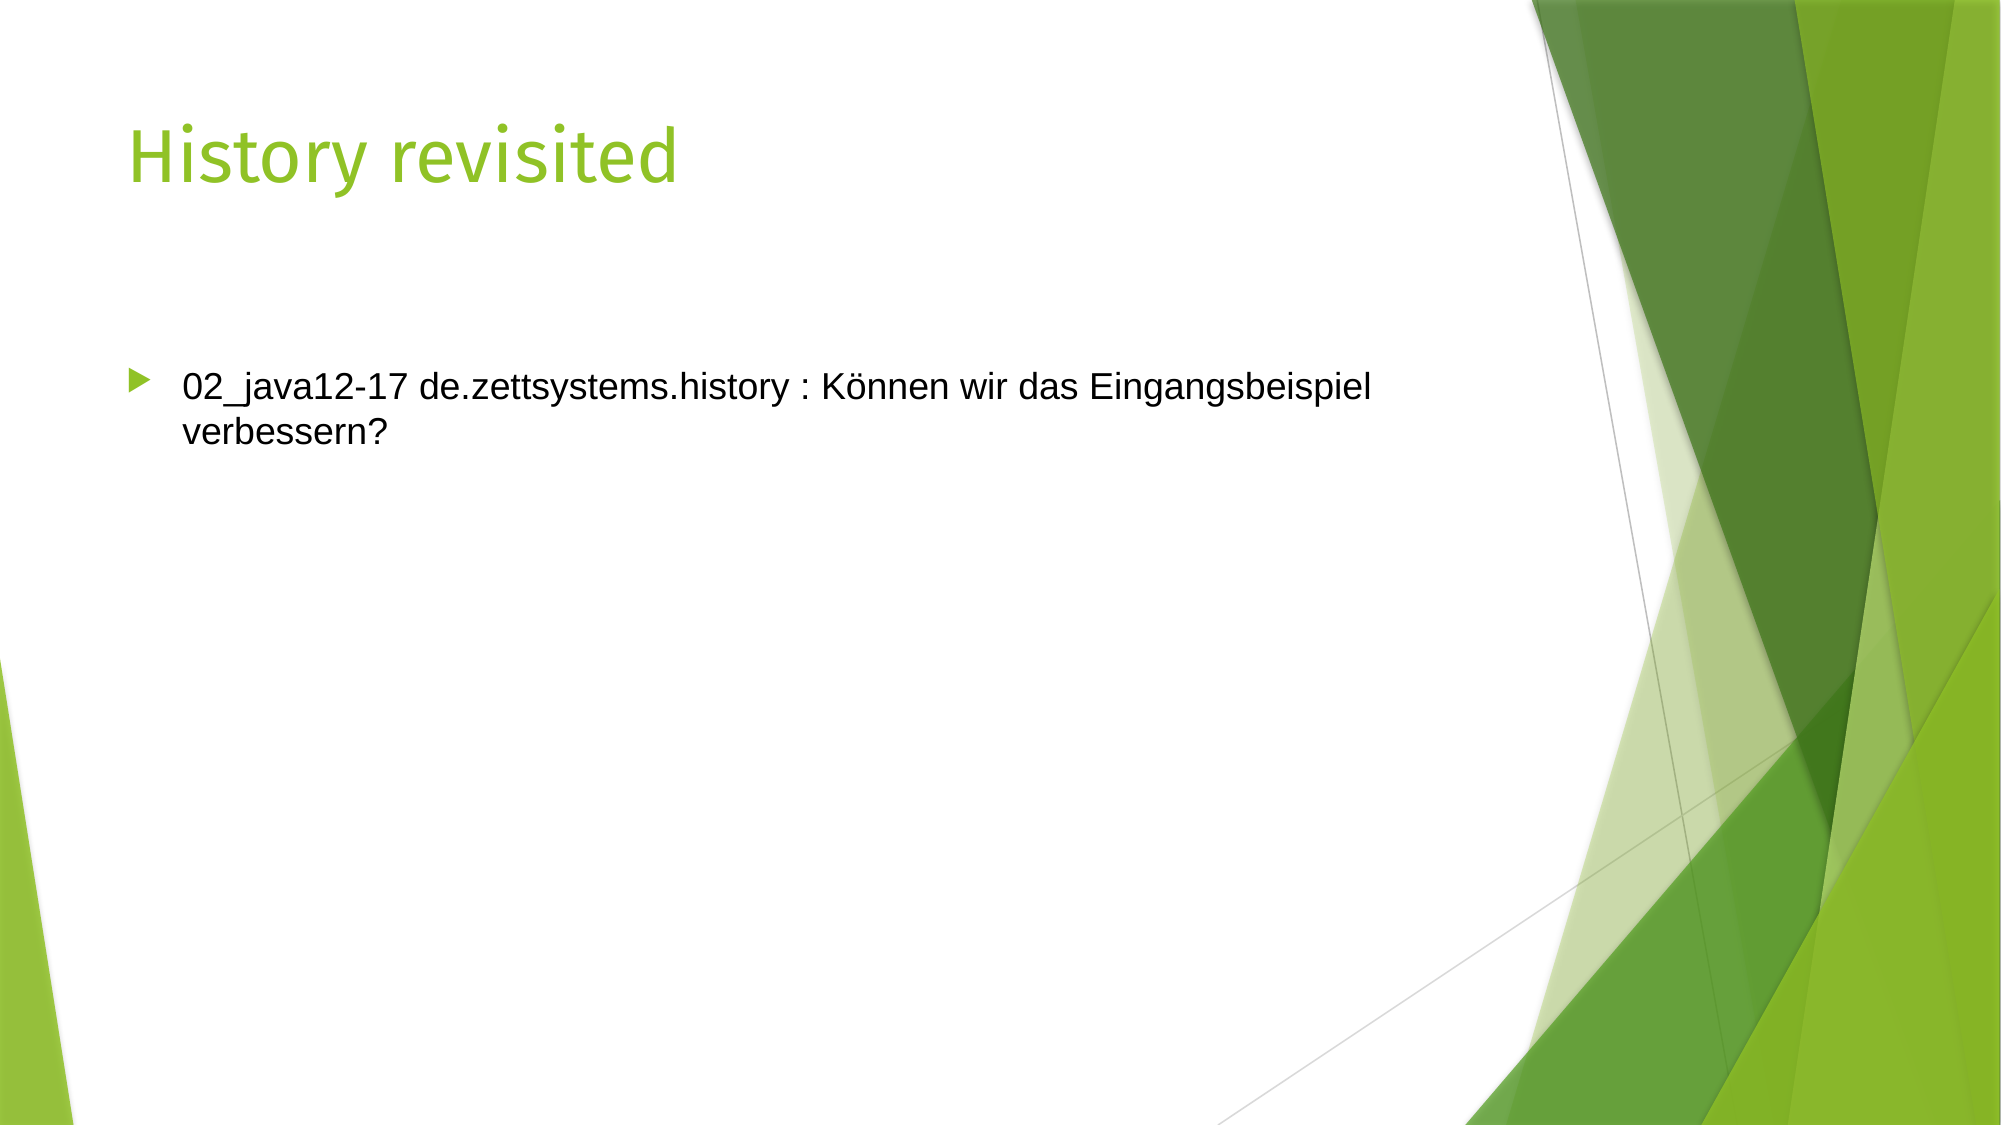

# History revisited
02_java12-17 de.zettsystems.history : Können wir das Eingangsbeispiel verbessern?